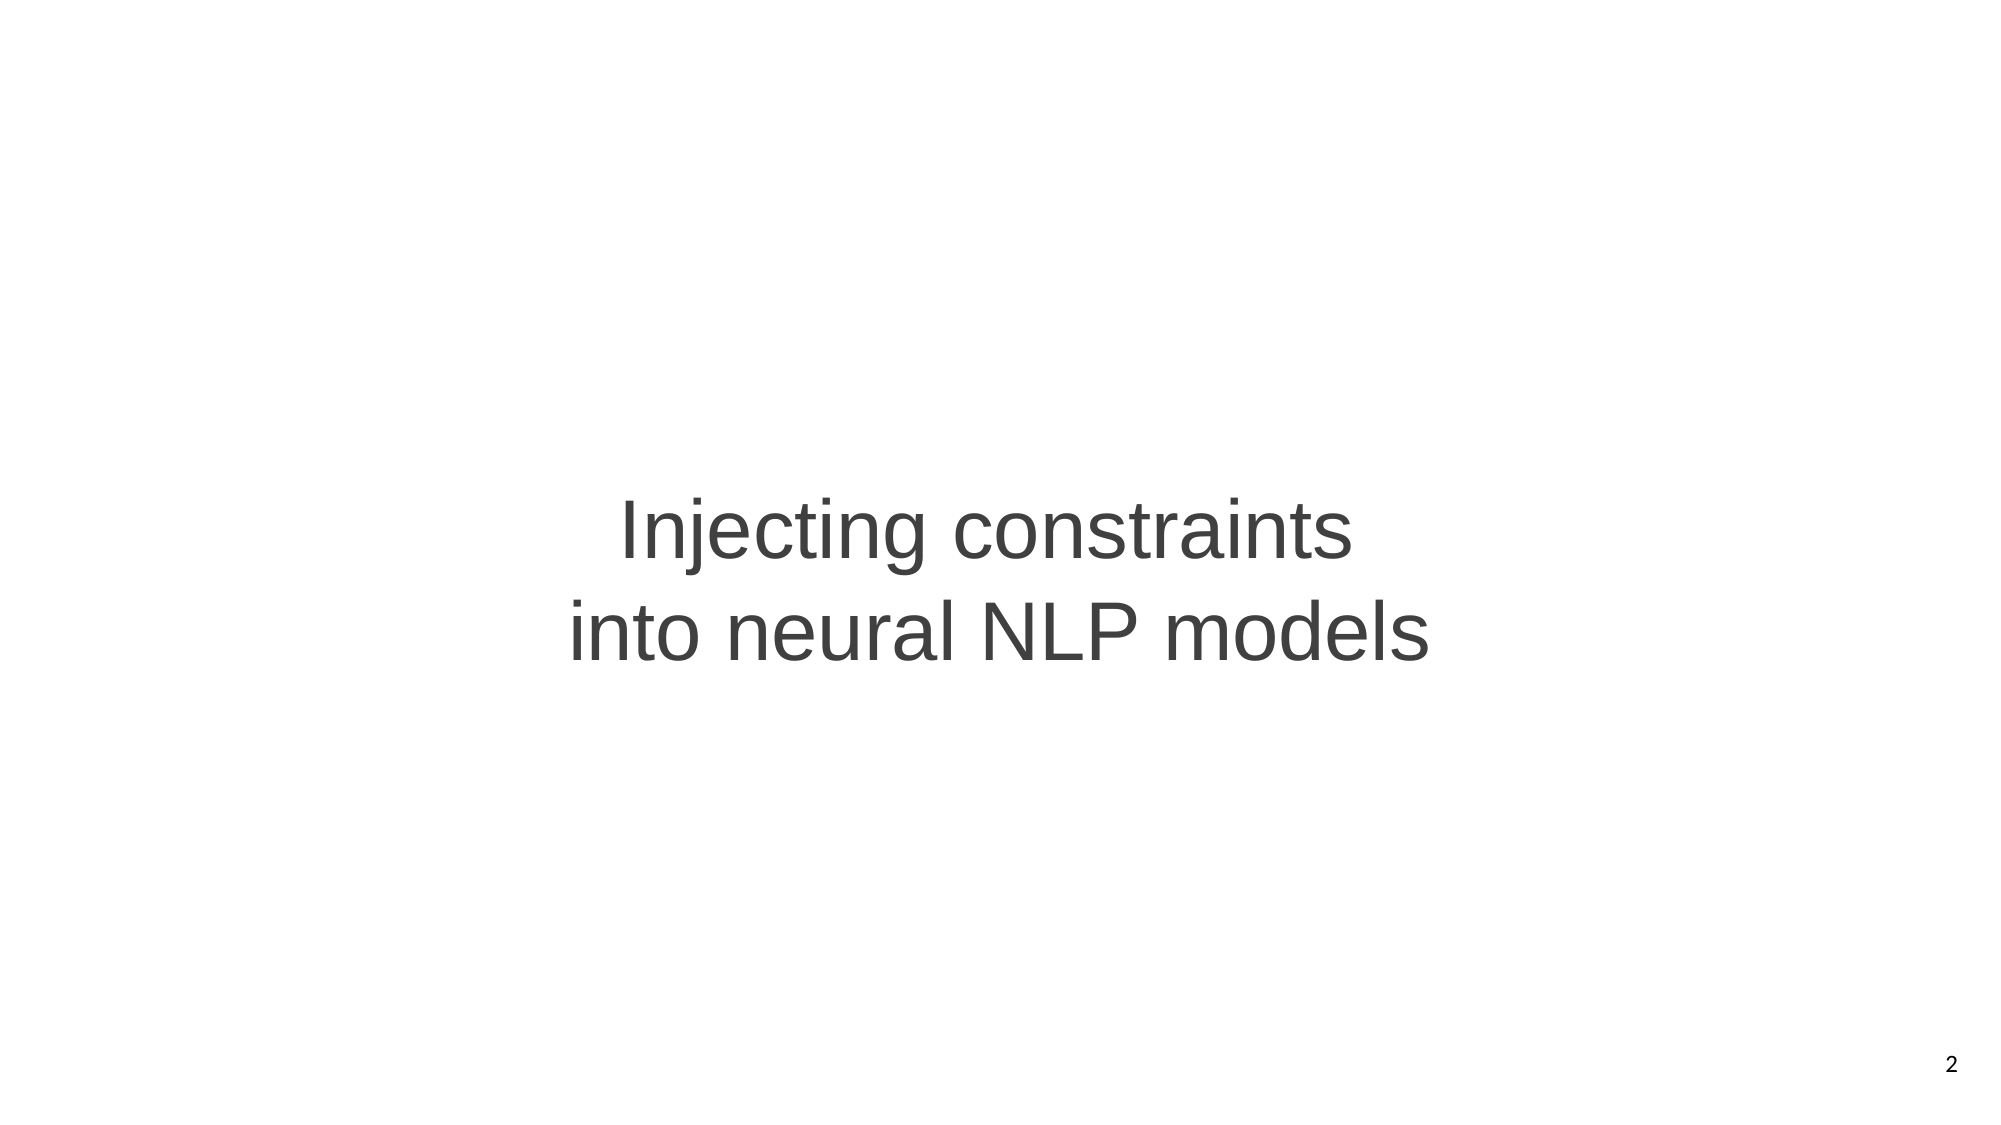

#
Injecting constraints
into neural NLP models

2